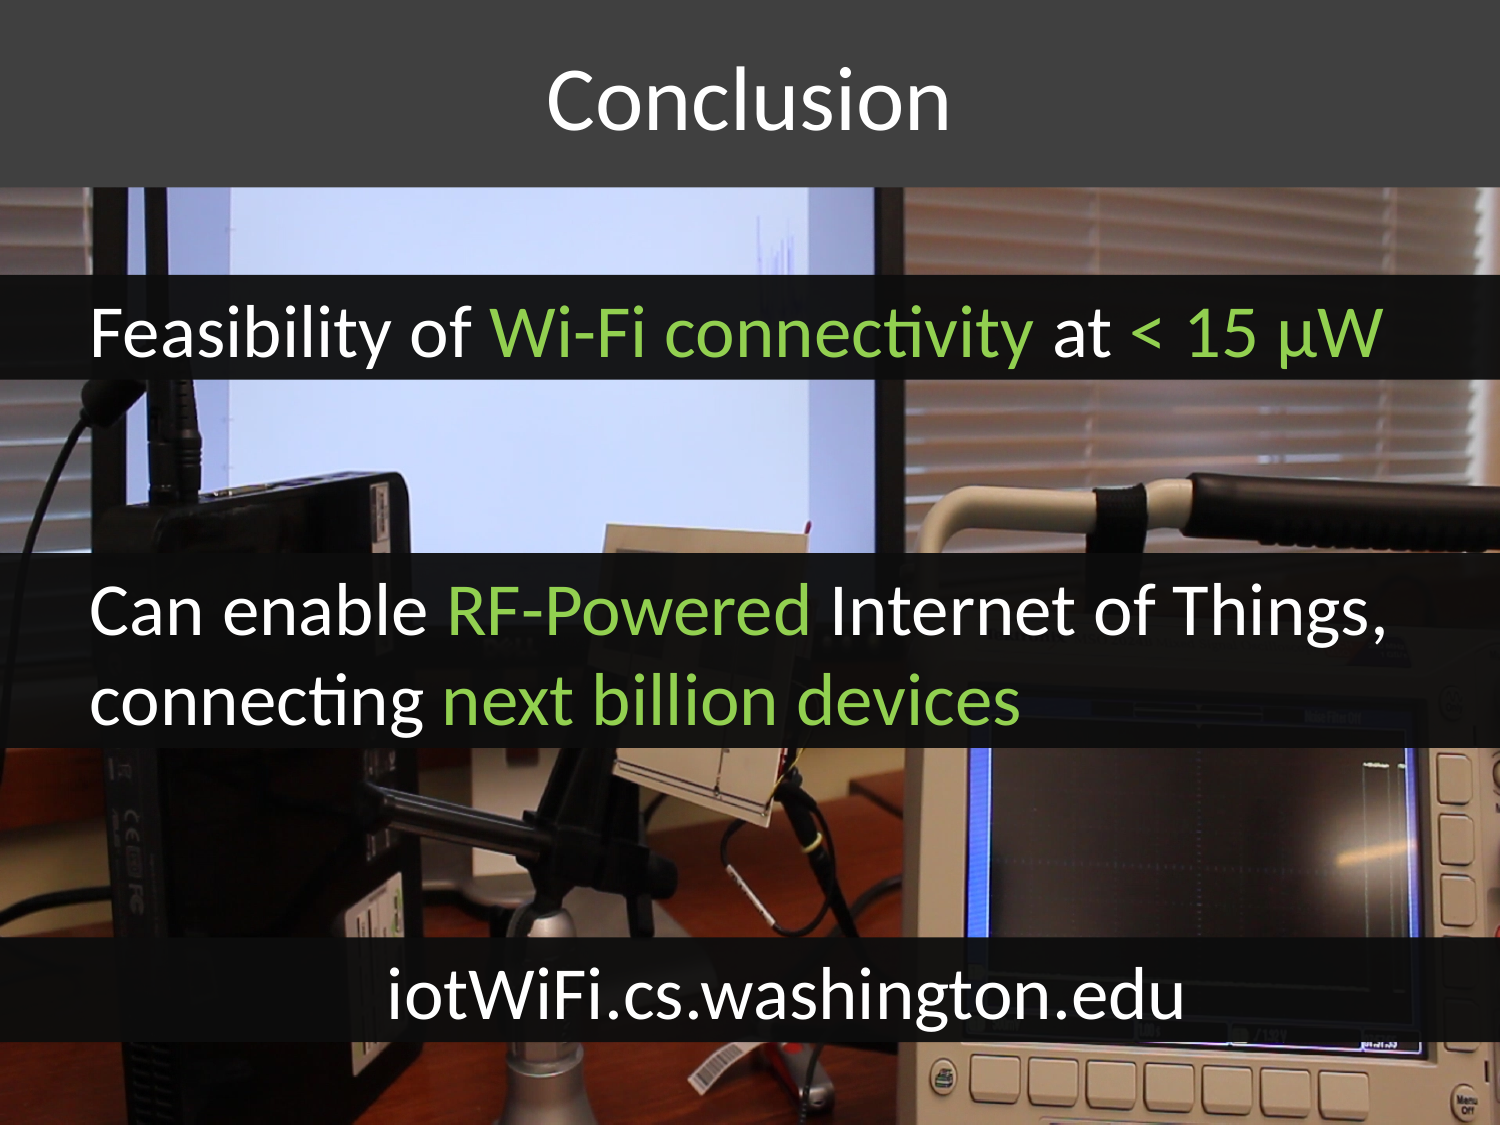

# Conclusion
Feasibility of Wi-Fi connectivity at < 15 µW
Can enable RF-Powered Internet of Things, connecting next billion devices
iotWiFi.cs.washington.edu